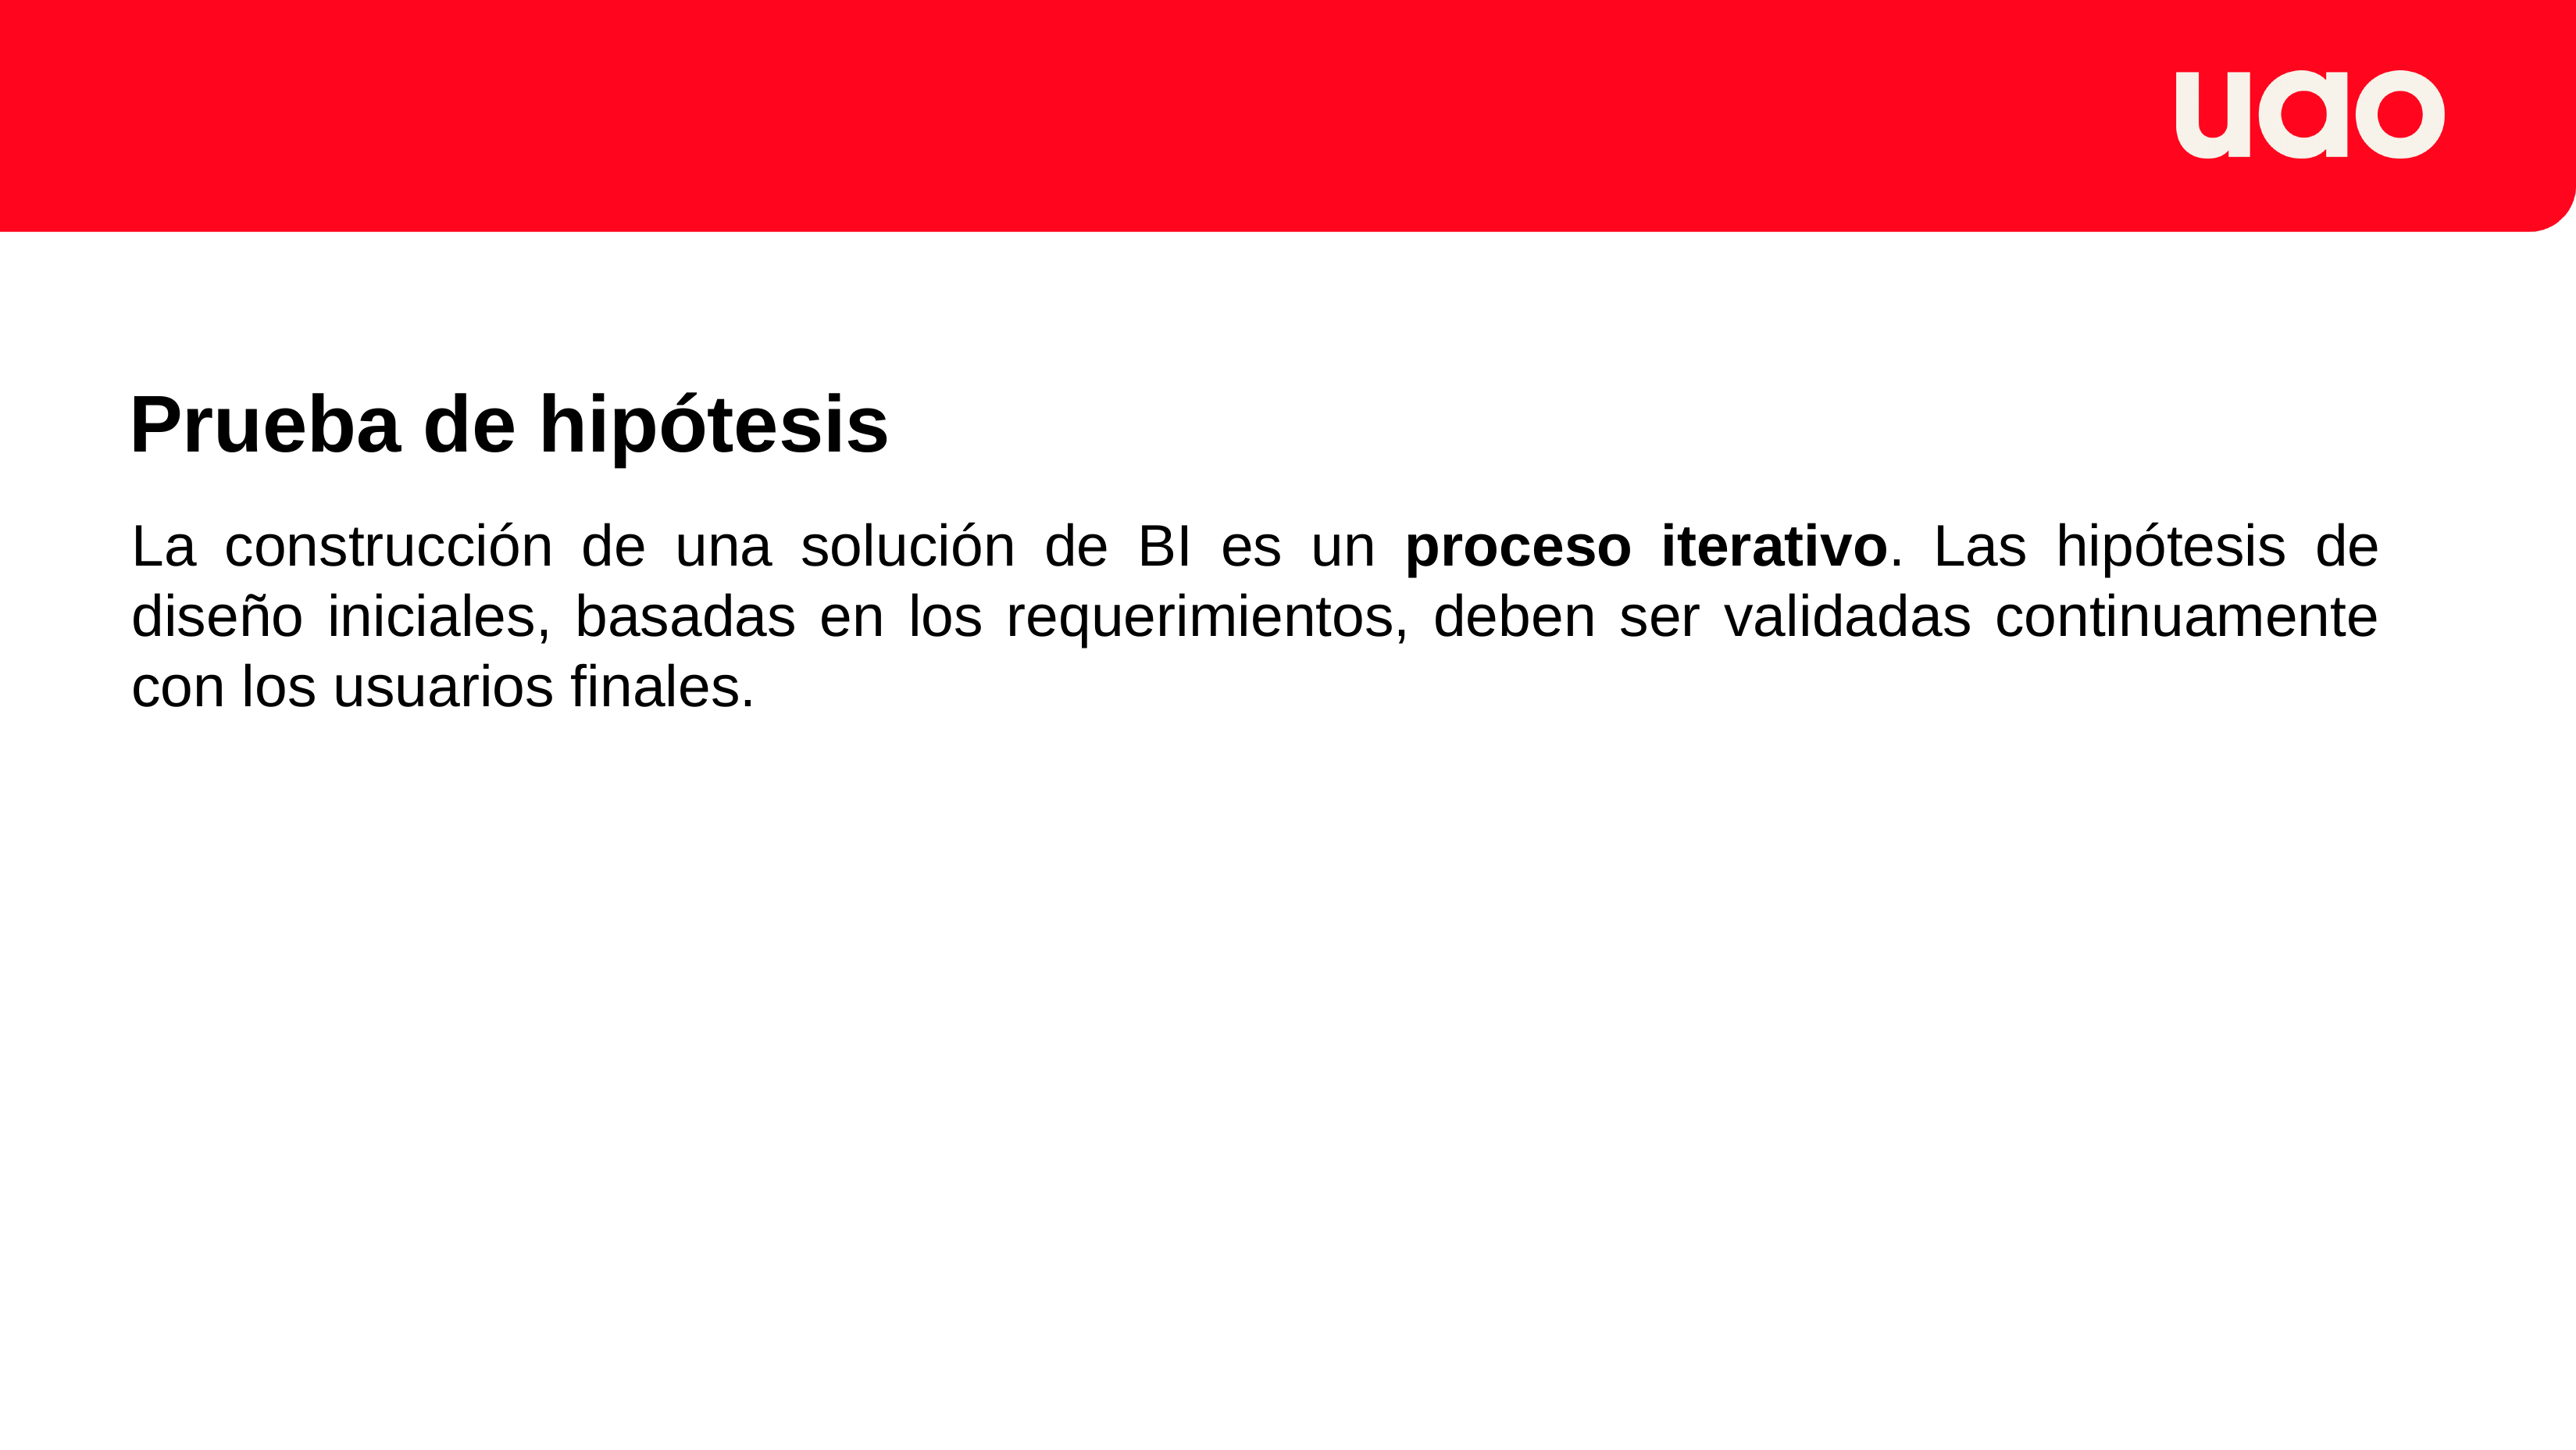

Prueba de hipótesis
La construcción de una solución de BI es un proceso iterativo. Las hipótesis de diseño iniciales, basadas en los requerimientos, deben ser validadas continuamente con los usuarios finales.